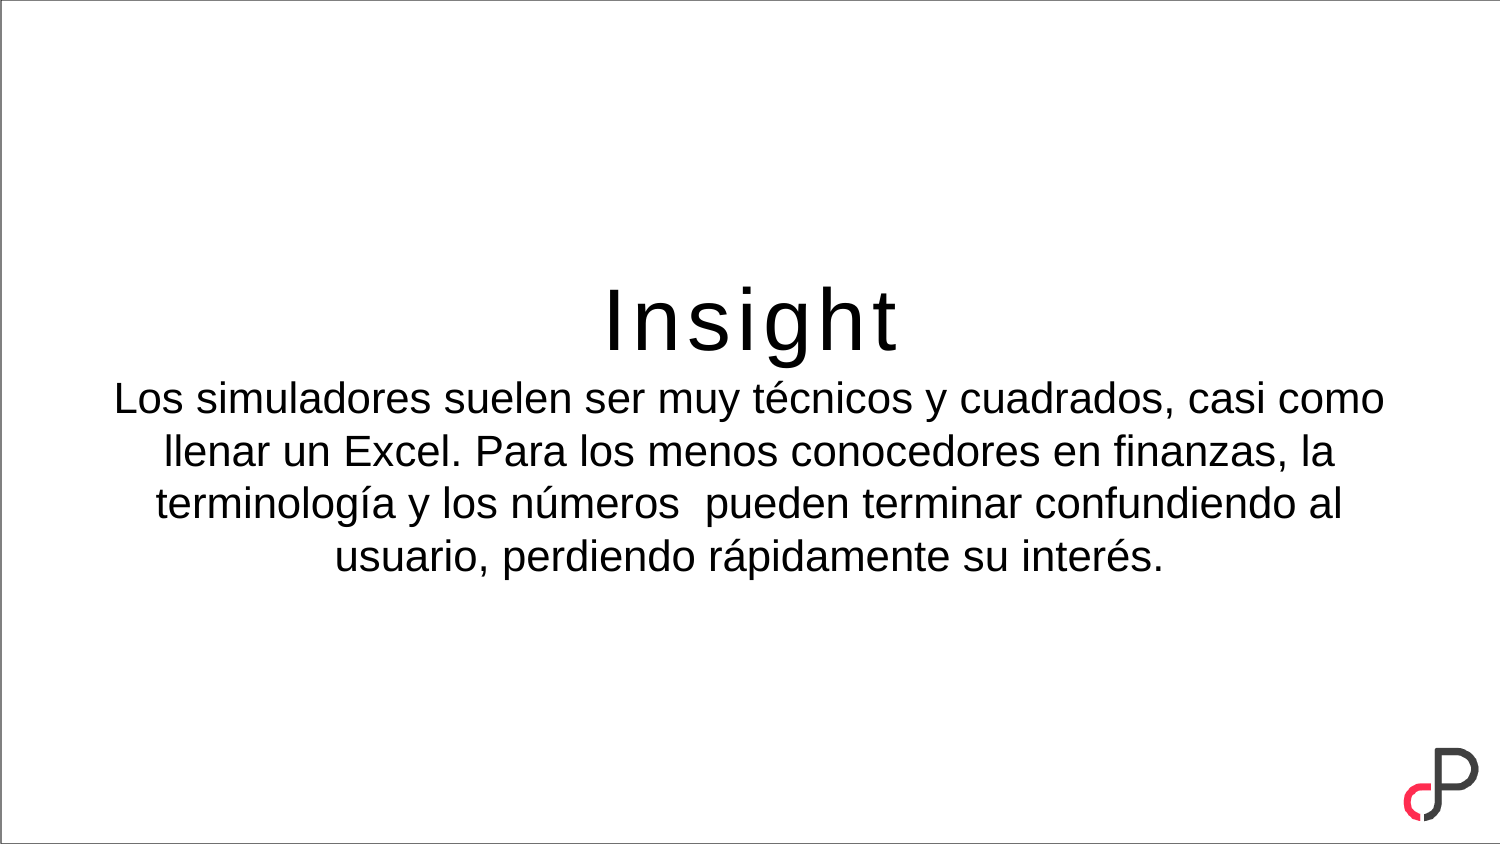

Los simuladores suelen ser muy técnicos y cuadrados, casi como llenar un Excel. Para los menos conocedores en finanzas, la terminología y los números  pueden terminar confundiendo al usuario, perdiendo rápidamente su interés.
# Insight